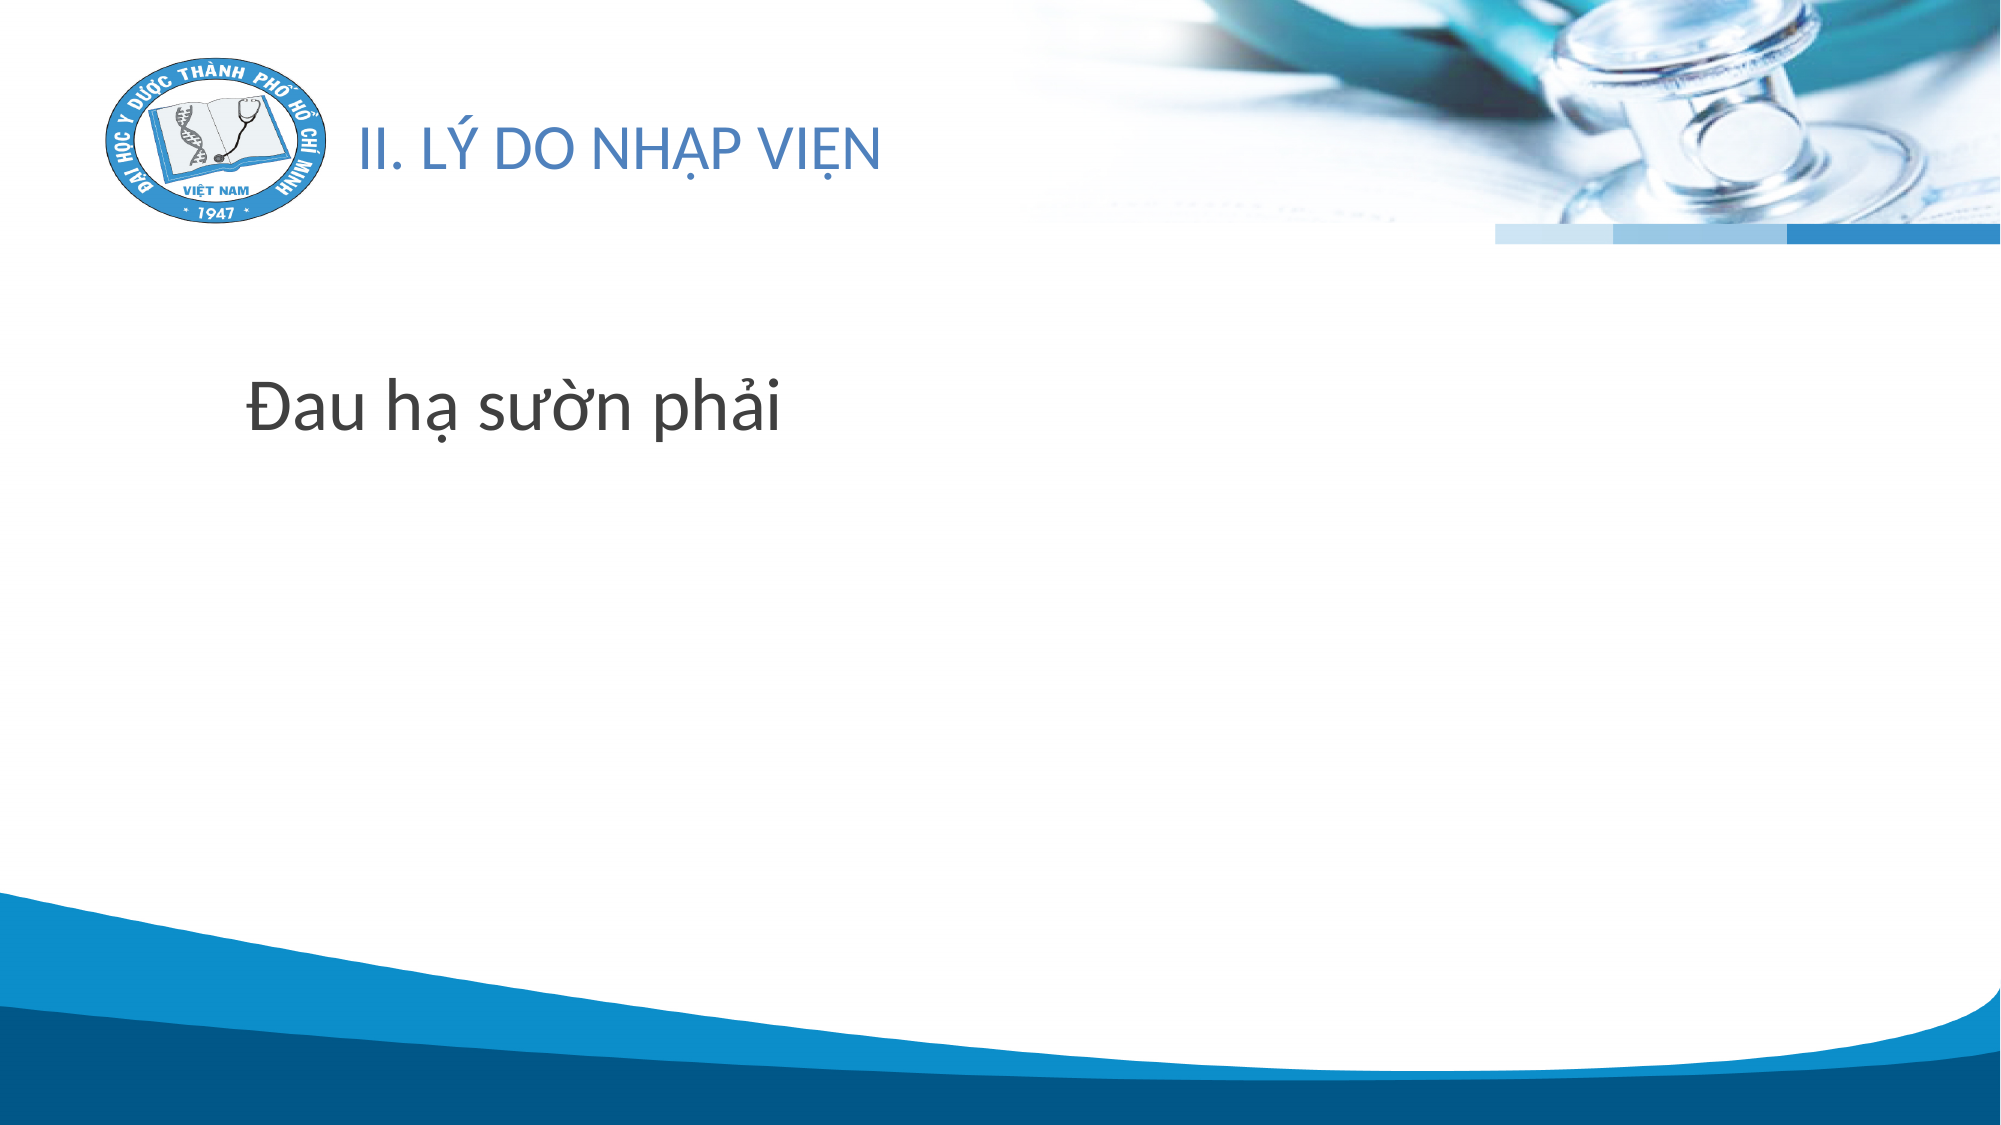

# II. LÝ DO NHẬP VIỆN
Đau hạ sườn phải